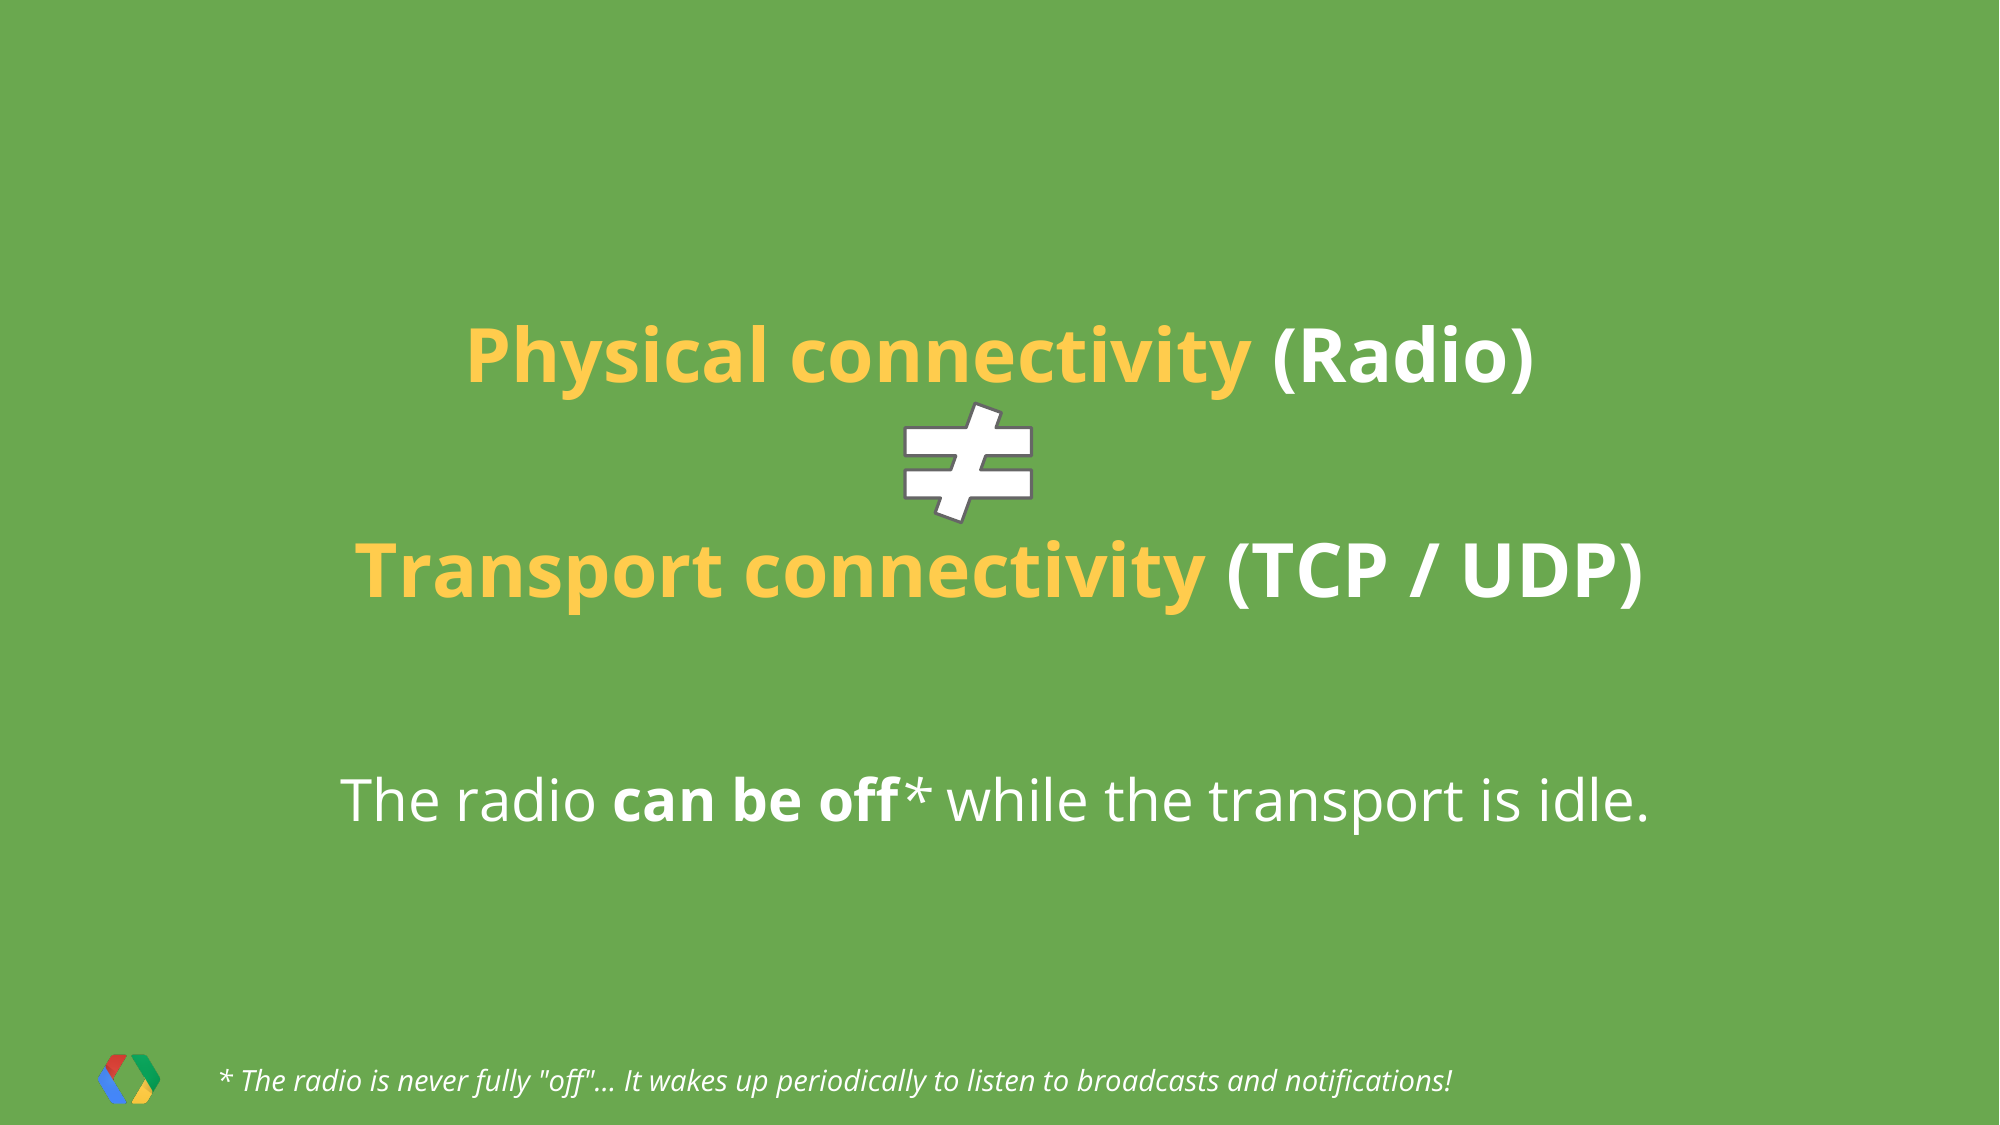

Physical connectivity (Radio)

Transport connectivity (TCP / UDP)

    The radio can be off* while the transport is idle.
* The radio is never fully "off"... It wakes up periodically to listen to broadcasts and notifications!